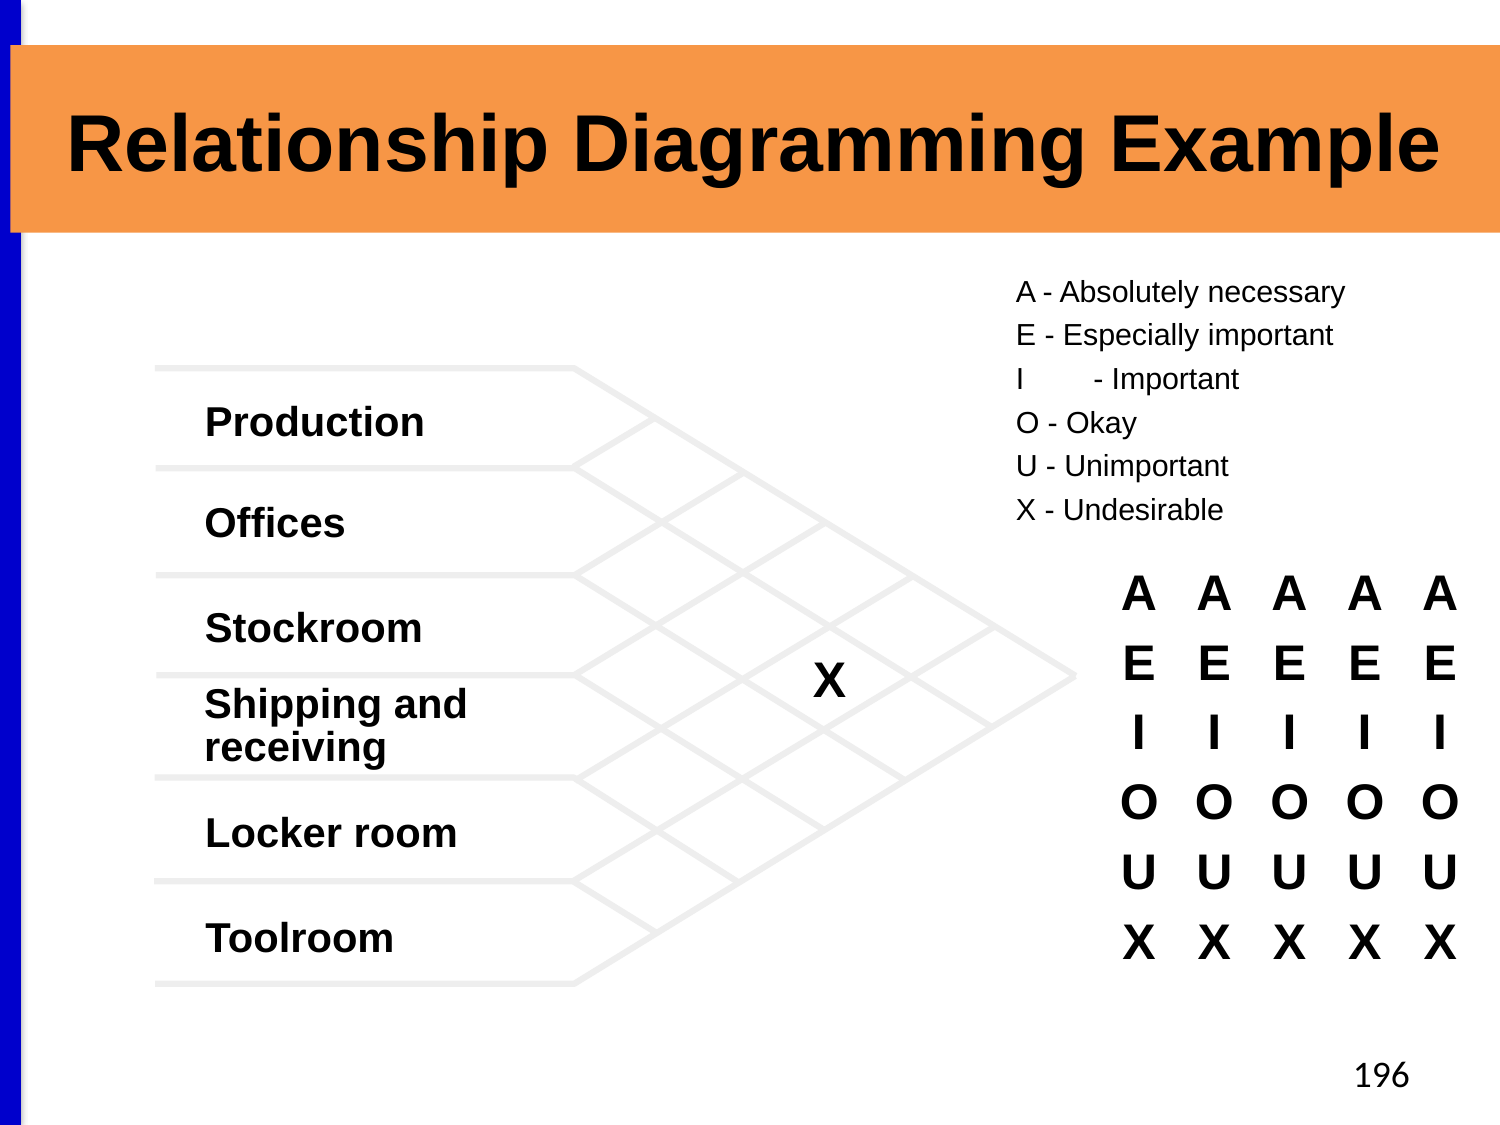

# Relationship Diagramming Example
A - Absolutely necessary
E - Especially important
I	 - Important
O - Okay
U - Unimportant
X - Undesirable

Production

Offices

Stockroom

Shipping and receiving

Locker room

Toolroom
A
A
A
A
A
E
E
E
E
E
X
I
I
I
I
I
O
O
O
O
O
U
U
U
U
U
X
X
X
X
X
196